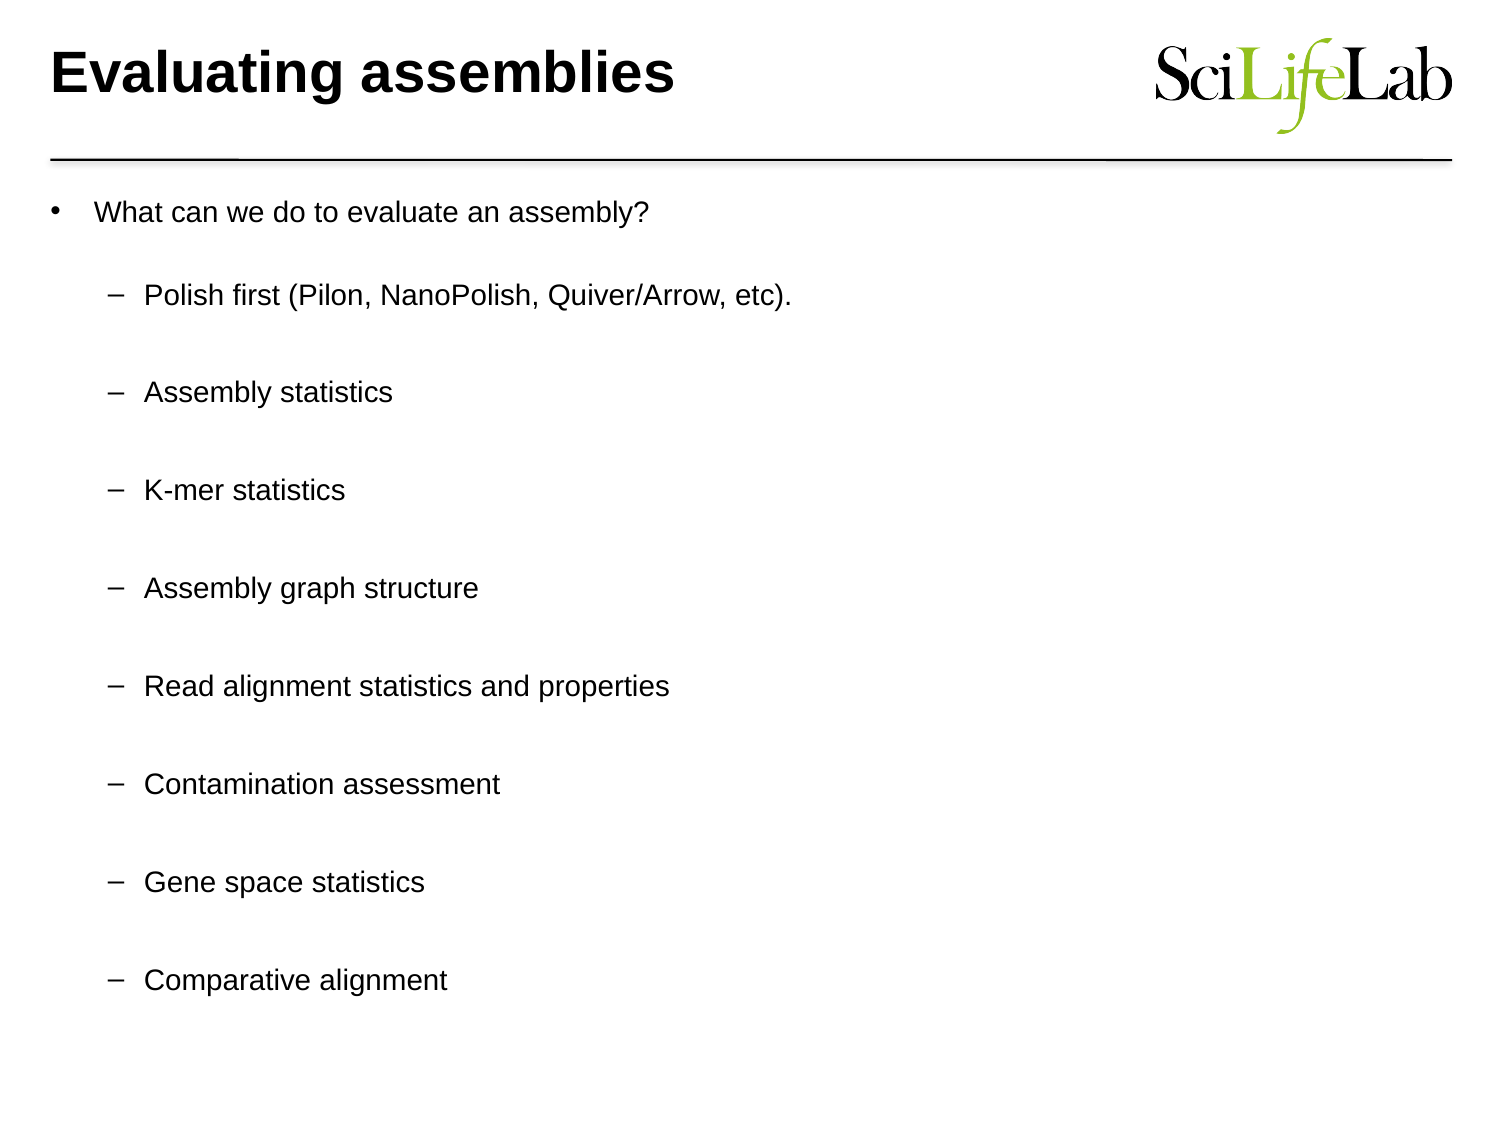

# Evaluating assemblies
What can we do to evaluate an assembly?

Polish first (Pilon, NanoPolish, Quiver/Arrow, etc).

Assembly statistics

K-mer statistics

Assembly graph structure

Read alignment statistics and properties

Contamination assessment

Gene space statistics

Comparative alignment